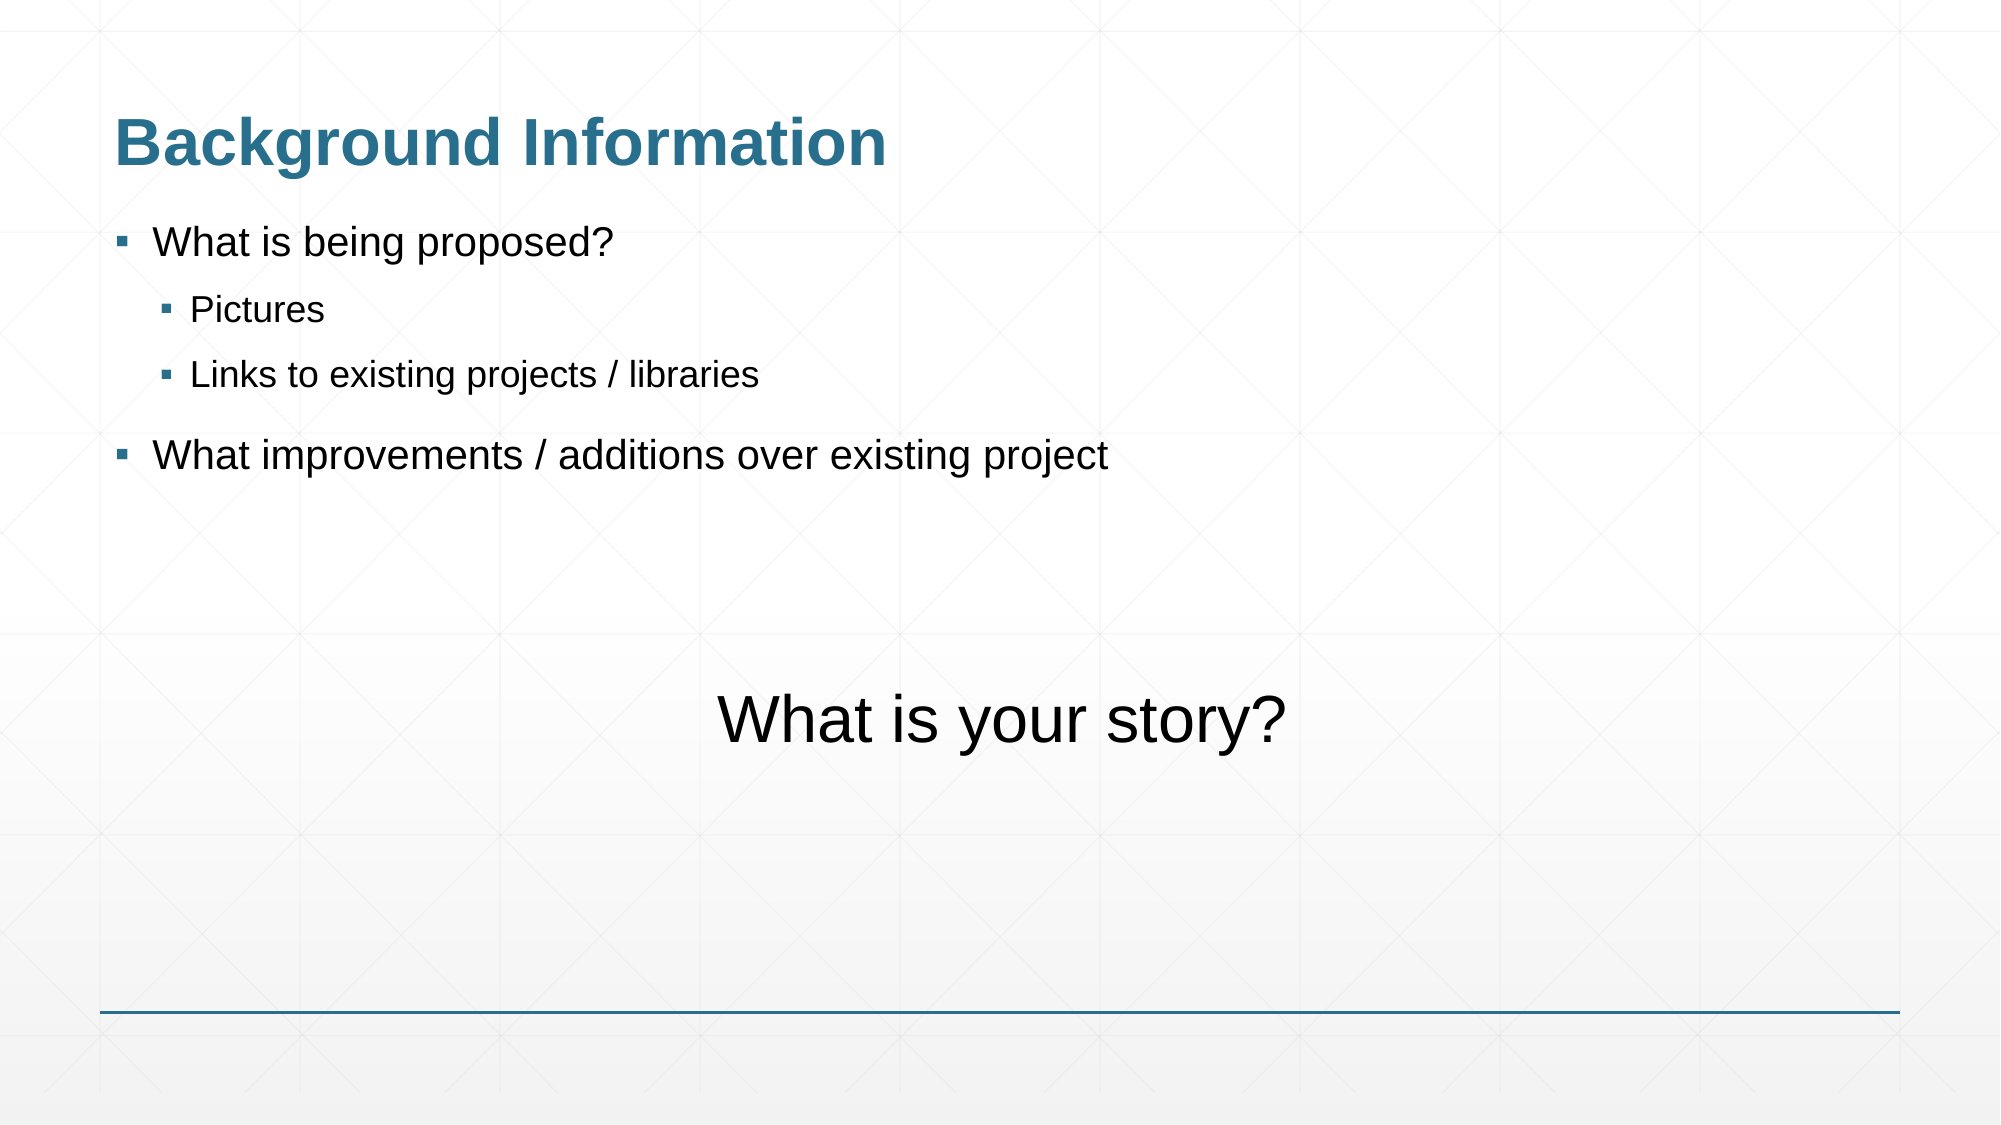

# Background Information
What is being proposed?
Pictures
Links to existing projects / libraries
What improvements / additions over existing project

What is your story?